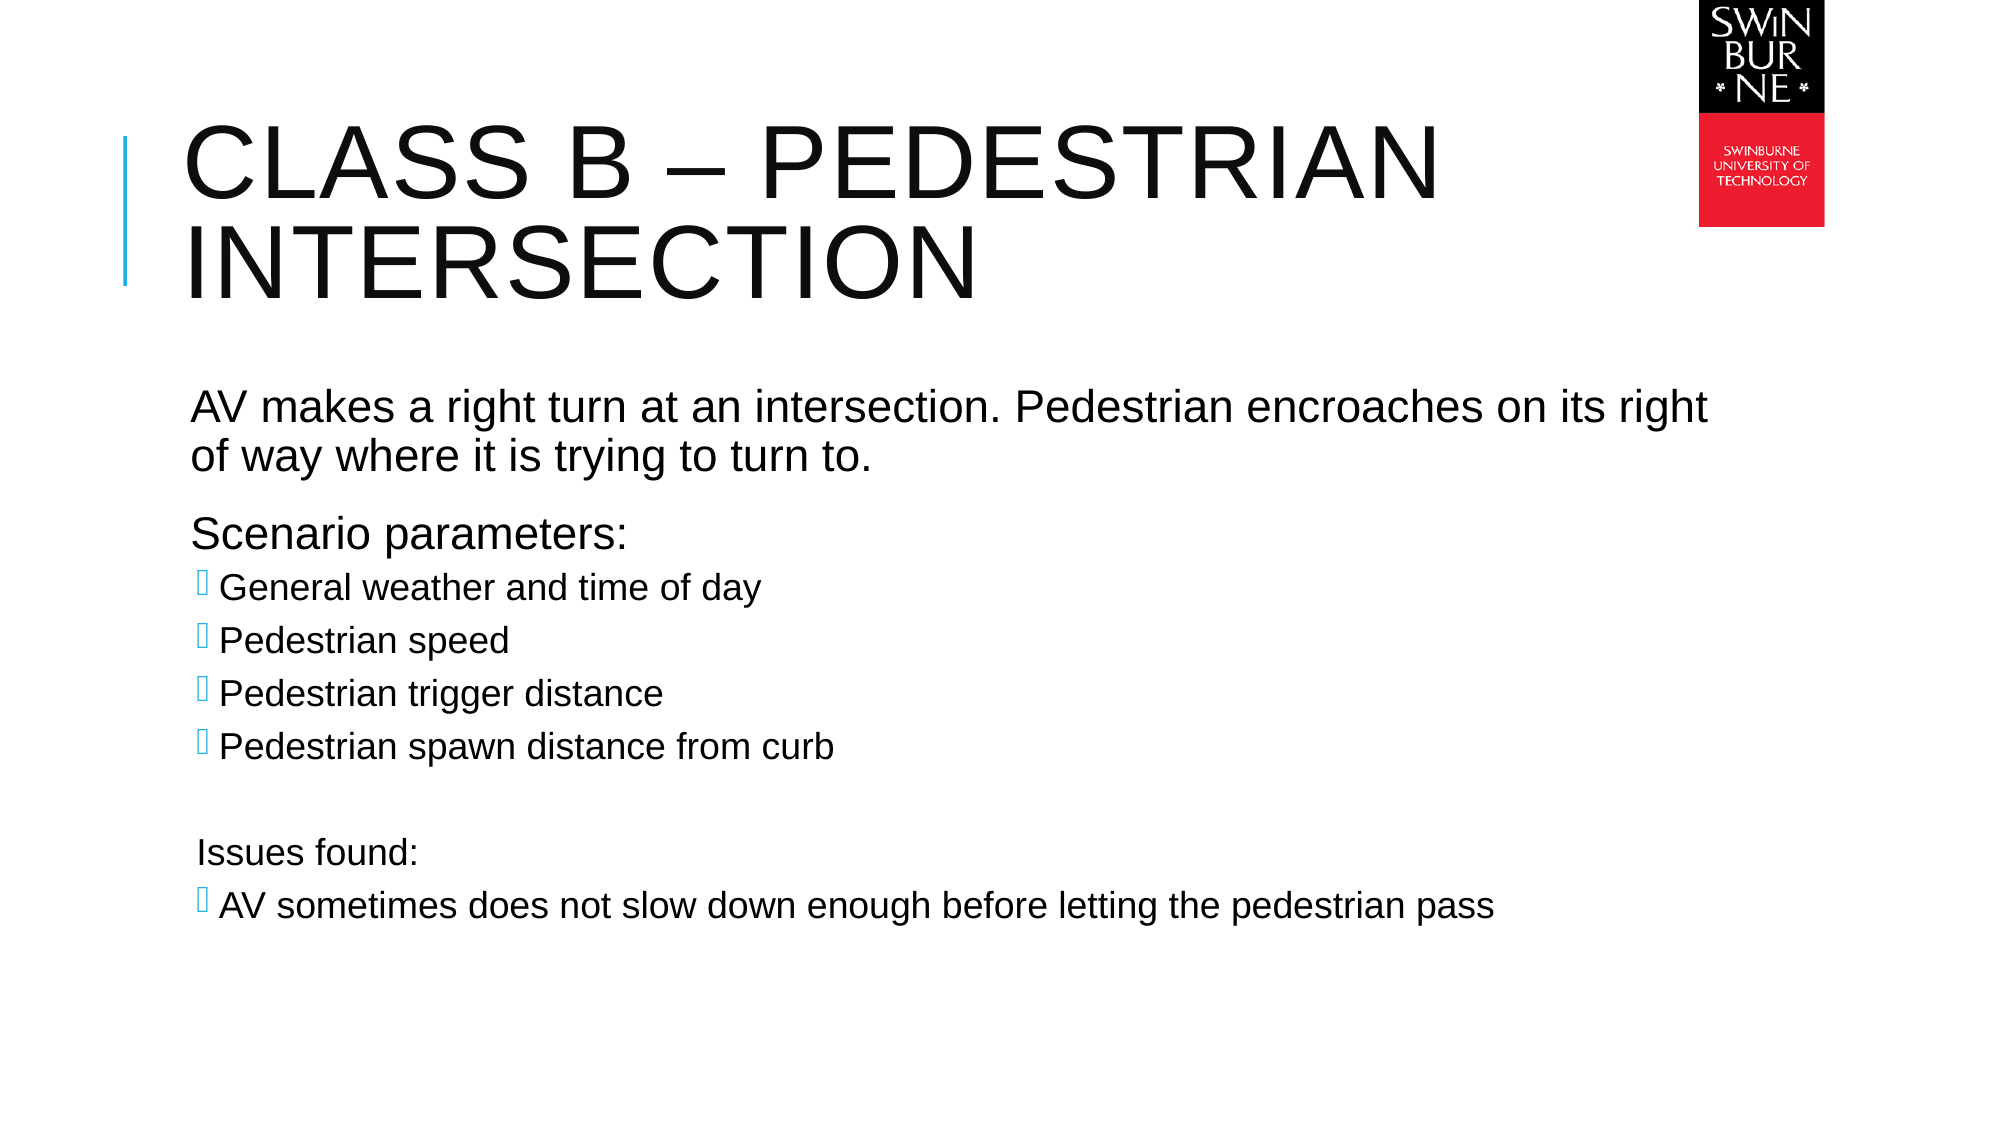

# Class B – Pedestrian Intersection
AV makes a right turn at an intersection. Pedestrian encroaches on its right of way where it is trying to turn to.
Scenario parameters:
General weather and time of day
Pedestrian speed
Pedestrian trigger distance
Pedestrian spawn distance from curb

Issues found:
AV sometimes does not slow down enough before letting the pedestrian pass